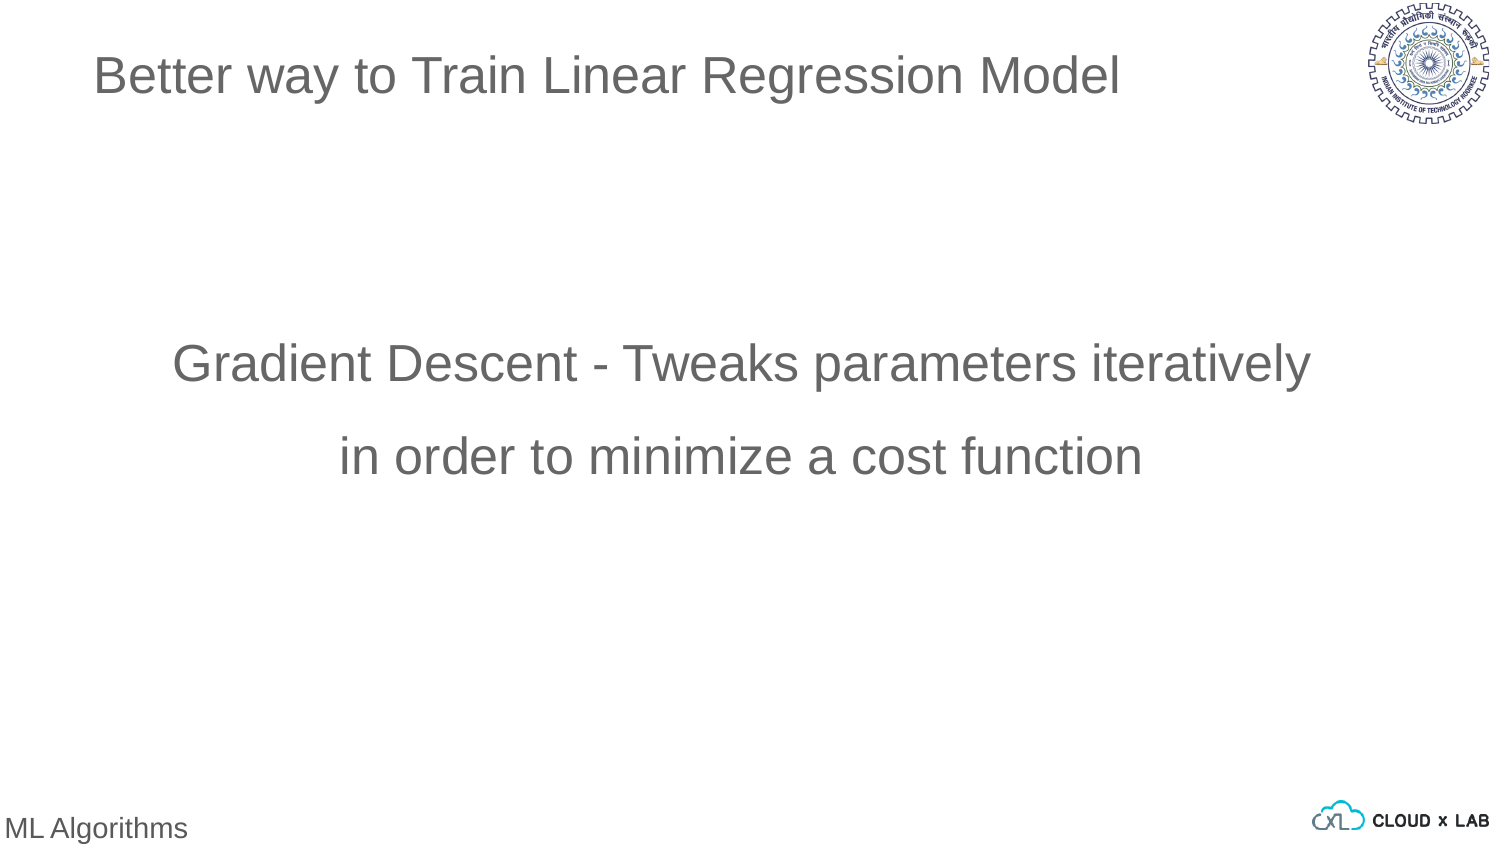

Better way to Train Linear Regression Model
Gradient Descent - Tweaks parameters iteratively in order to minimize a cost function